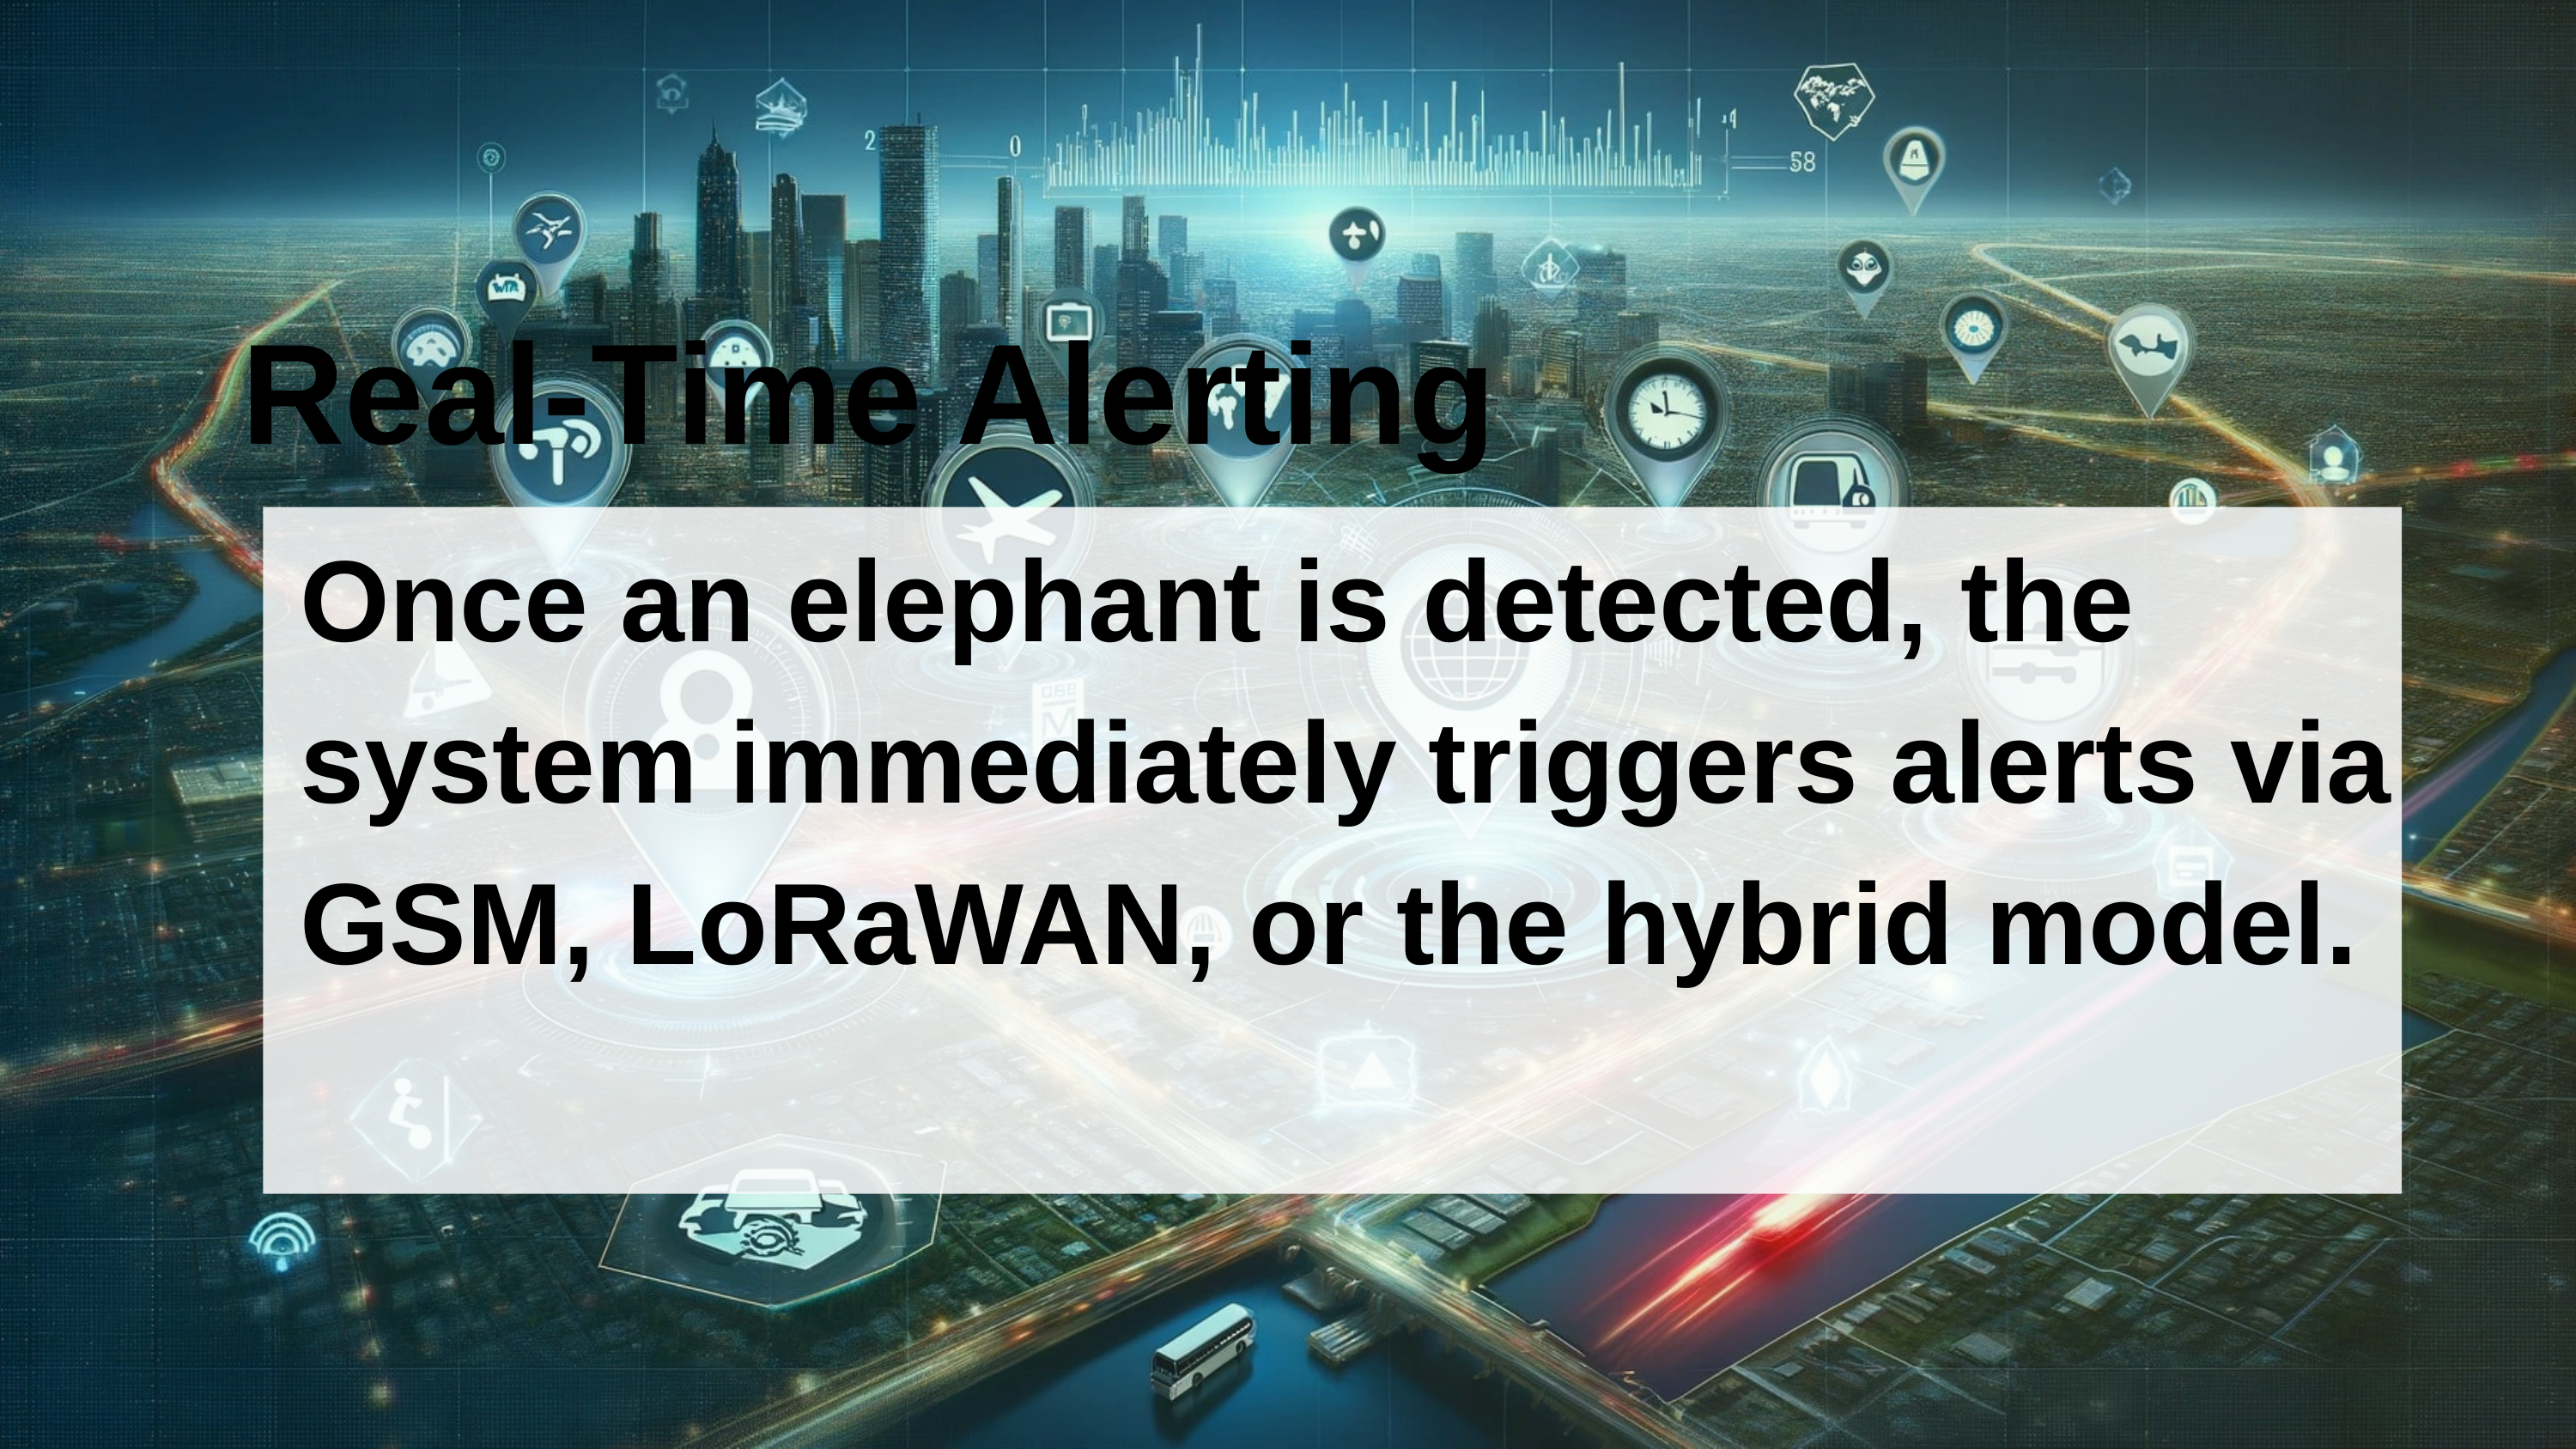

Real-Time Alerting
Once an elephant is detected, the system immediately triggers alerts via GSM, LoRaWAN, or the hybrid model.